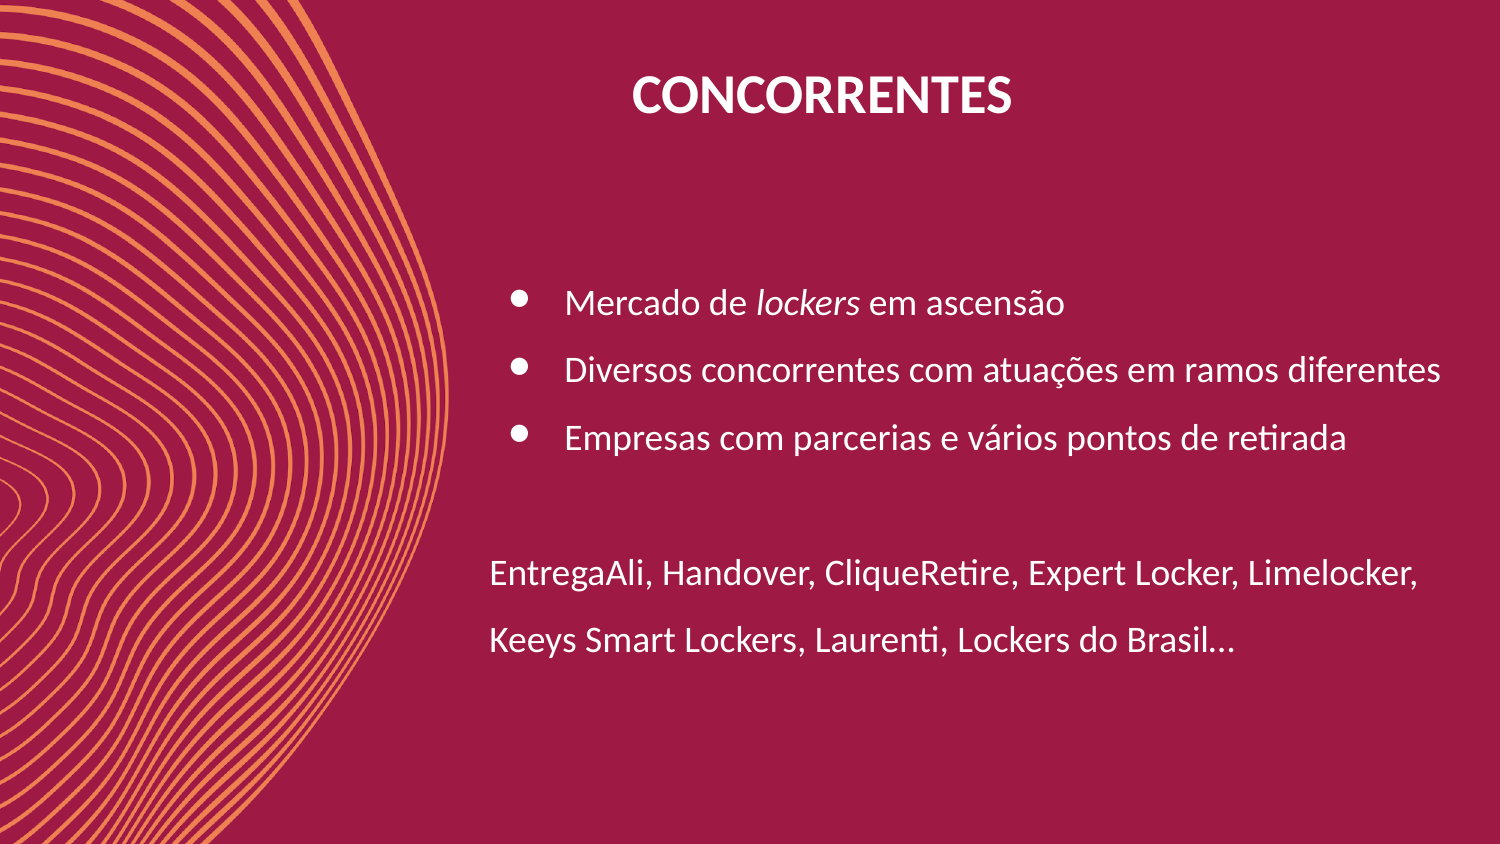

CONCORRENTES
Mercado de lockers em ascensão
Diversos concorrentes com atuações em ramos diferentes
Empresas com parcerias e vários pontos de retirada

EntregaAli, Handover, CliqueRetire, Expert Locker, Limelocker, Keeys Smart Lockers, Laurenti, Lockers do Brasil…